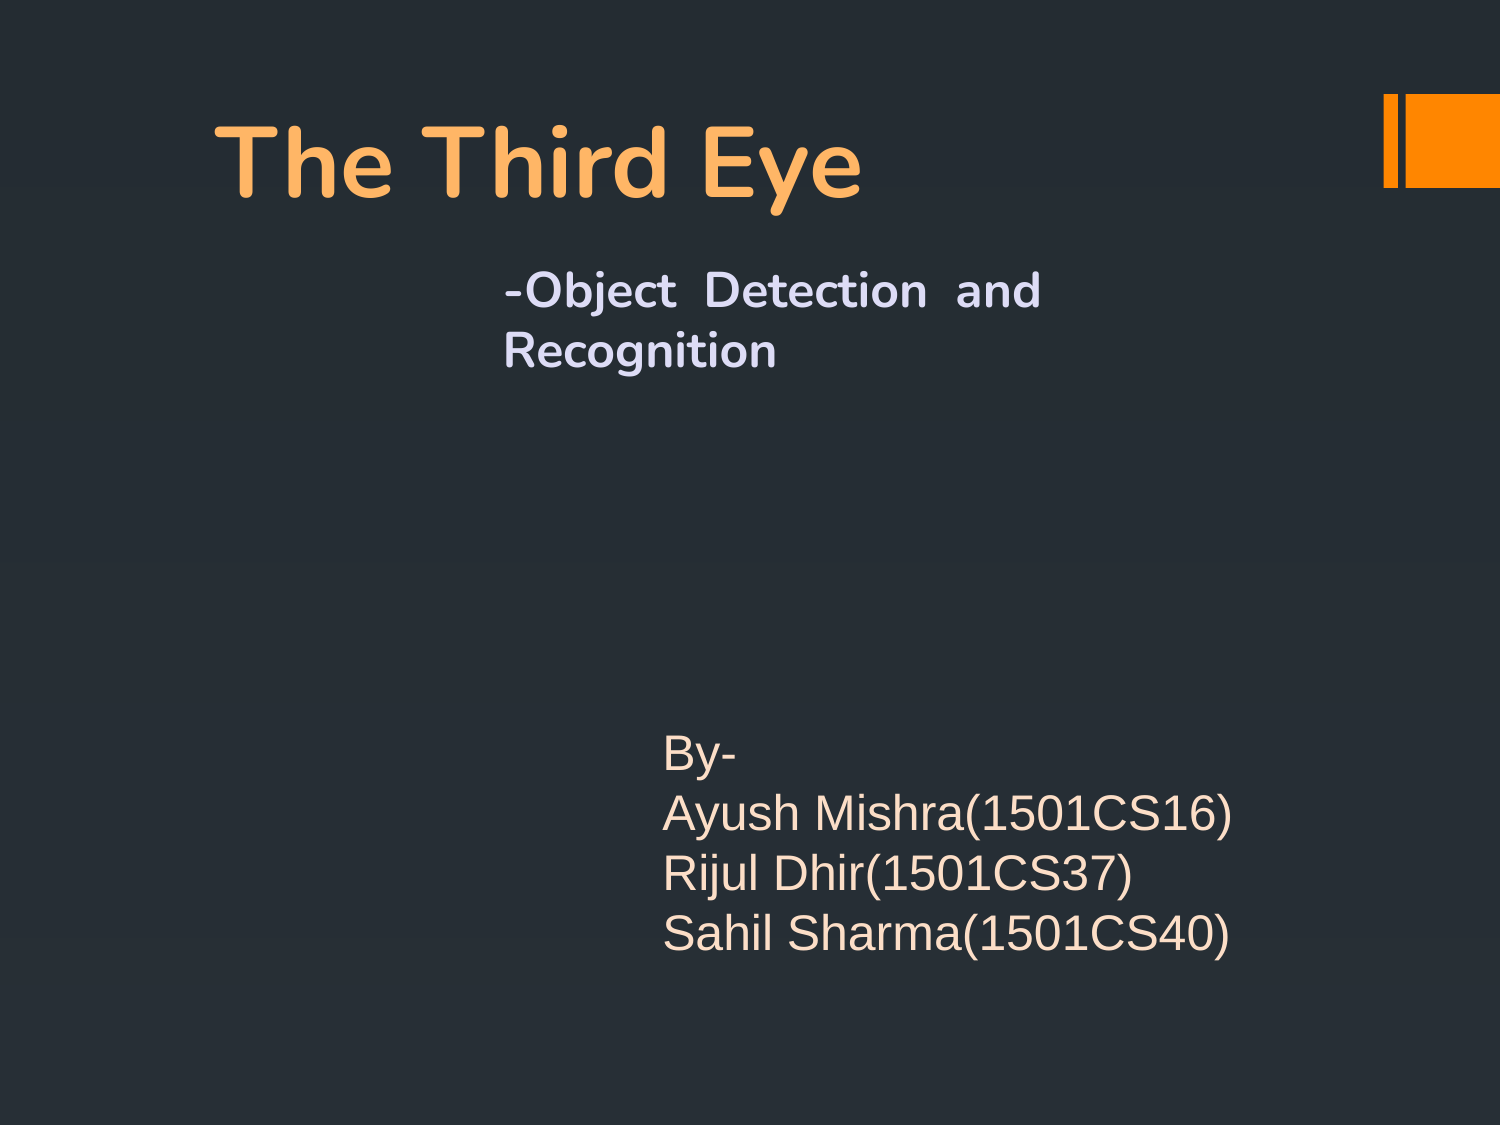

# The Third Eye
-Object  Detection  and Recognition
By-
Ayush Mishra(1501CS16)
Rijul Dhir(1501CS37)
Sahil Sharma(1501CS40)